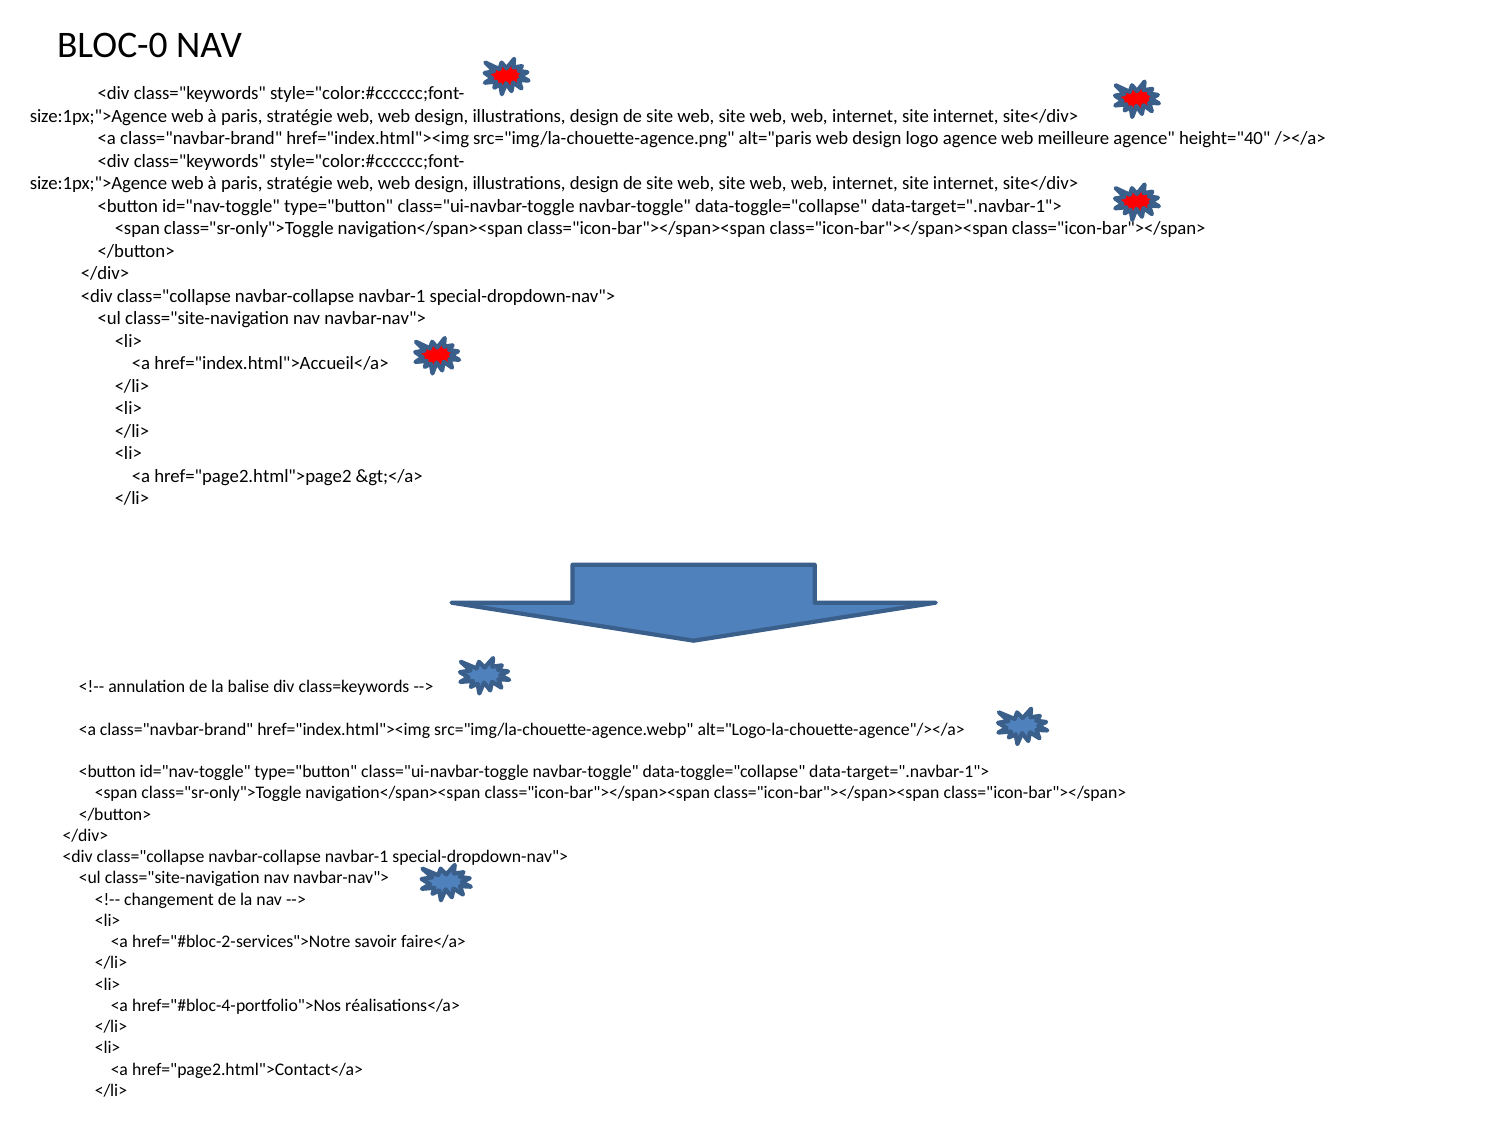

BLOC-0 NAV

                <div class="keywords" style="color:#cccccc;font-size:1px;">Agence web à paris, stratégie web, web design, illustrations, design de site web, site web, web, internet, site internet, site</div>
                <a class="navbar-brand" href="index.html"><img src="img/la-chouette-agence.png" alt="paris web design logo agence web meilleure agence" height="40" /></a>
                <div class="keywords" style="color:#cccccc;font-size:1px;">Agence web à paris, stratégie web, web design, illustrations, design de site web, site web, web, internet, site internet, site</div>
                <button id="nav-toggle" type="button" class="ui-navbar-toggle navbar-toggle" data-toggle="collapse" data-target=".navbar-1">
                    <span class="sr-only">Toggle navigation</span><span class="icon-bar"></span><span class="icon-bar"></span><span class="icon-bar"></span>
                </button>
            </div>
            <div class="collapse navbar-collapse navbar-1 special-dropdown-nav">
                <ul class="site-navigation nav navbar-nav">
                    <li>
                        <a href="index.html">Accueil</a>
                    </li>
                    <li>
                    </li>
                    <li>
                        <a href="page2.html">page2 &gt;</a>
                    </li>

                <!-- annulation de la balise div class=keywords -->

                <a class="navbar-brand" href="index.html"><img src="img/la-chouette-agence.webp" alt="Logo-la-chouette-agence"/></a>

                <button id="nav-toggle" type="button" class="ui-navbar-toggle navbar-toggle" data-toggle="collapse" data-target=".navbar-1">
                    <span class="sr-only">Toggle navigation</span><span class="icon-bar"></span><span class="icon-bar"></span><span class="icon-bar"></span>
                </button>
            </div>
            <div class="collapse navbar-collapse navbar-1 special-dropdown-nav">
                <ul class="site-navigation nav navbar-nav">
                    <!-- changement de la nav -->
                    <li>
                        <a href="#bloc-2-services">Notre savoir faire</a>
                    </li>
                    <li>
                        <a href="#bloc-4-portfolio">Nos réalisations</a>
                    </li>
                    <li>
                        <a href="page2.html">Contact</a>
                    </li>